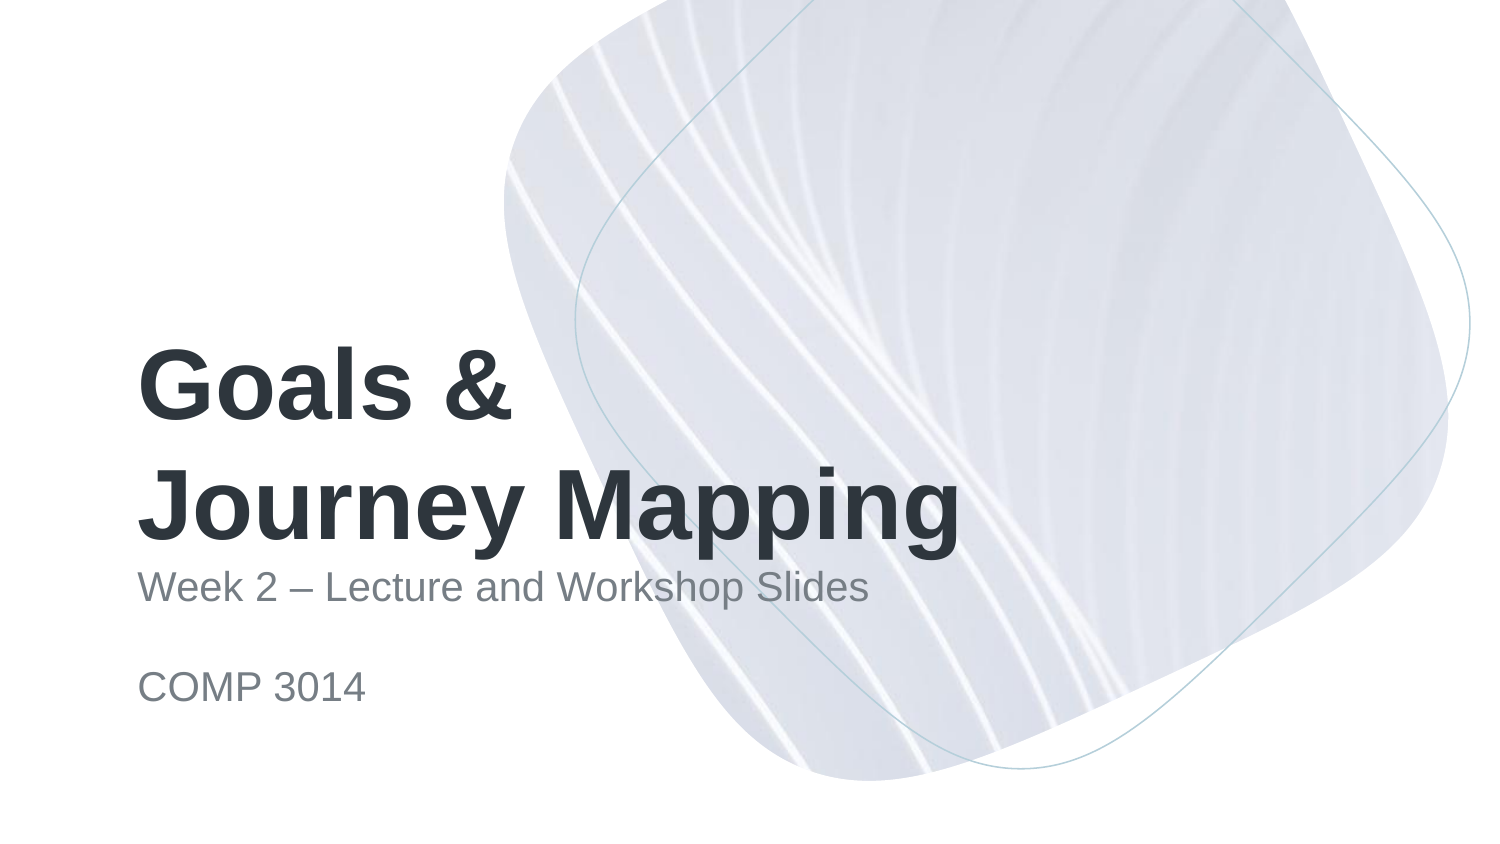

# Goals & Journey Mapping
Week 2 – Lecture and Workshop Slides
COMP 3014